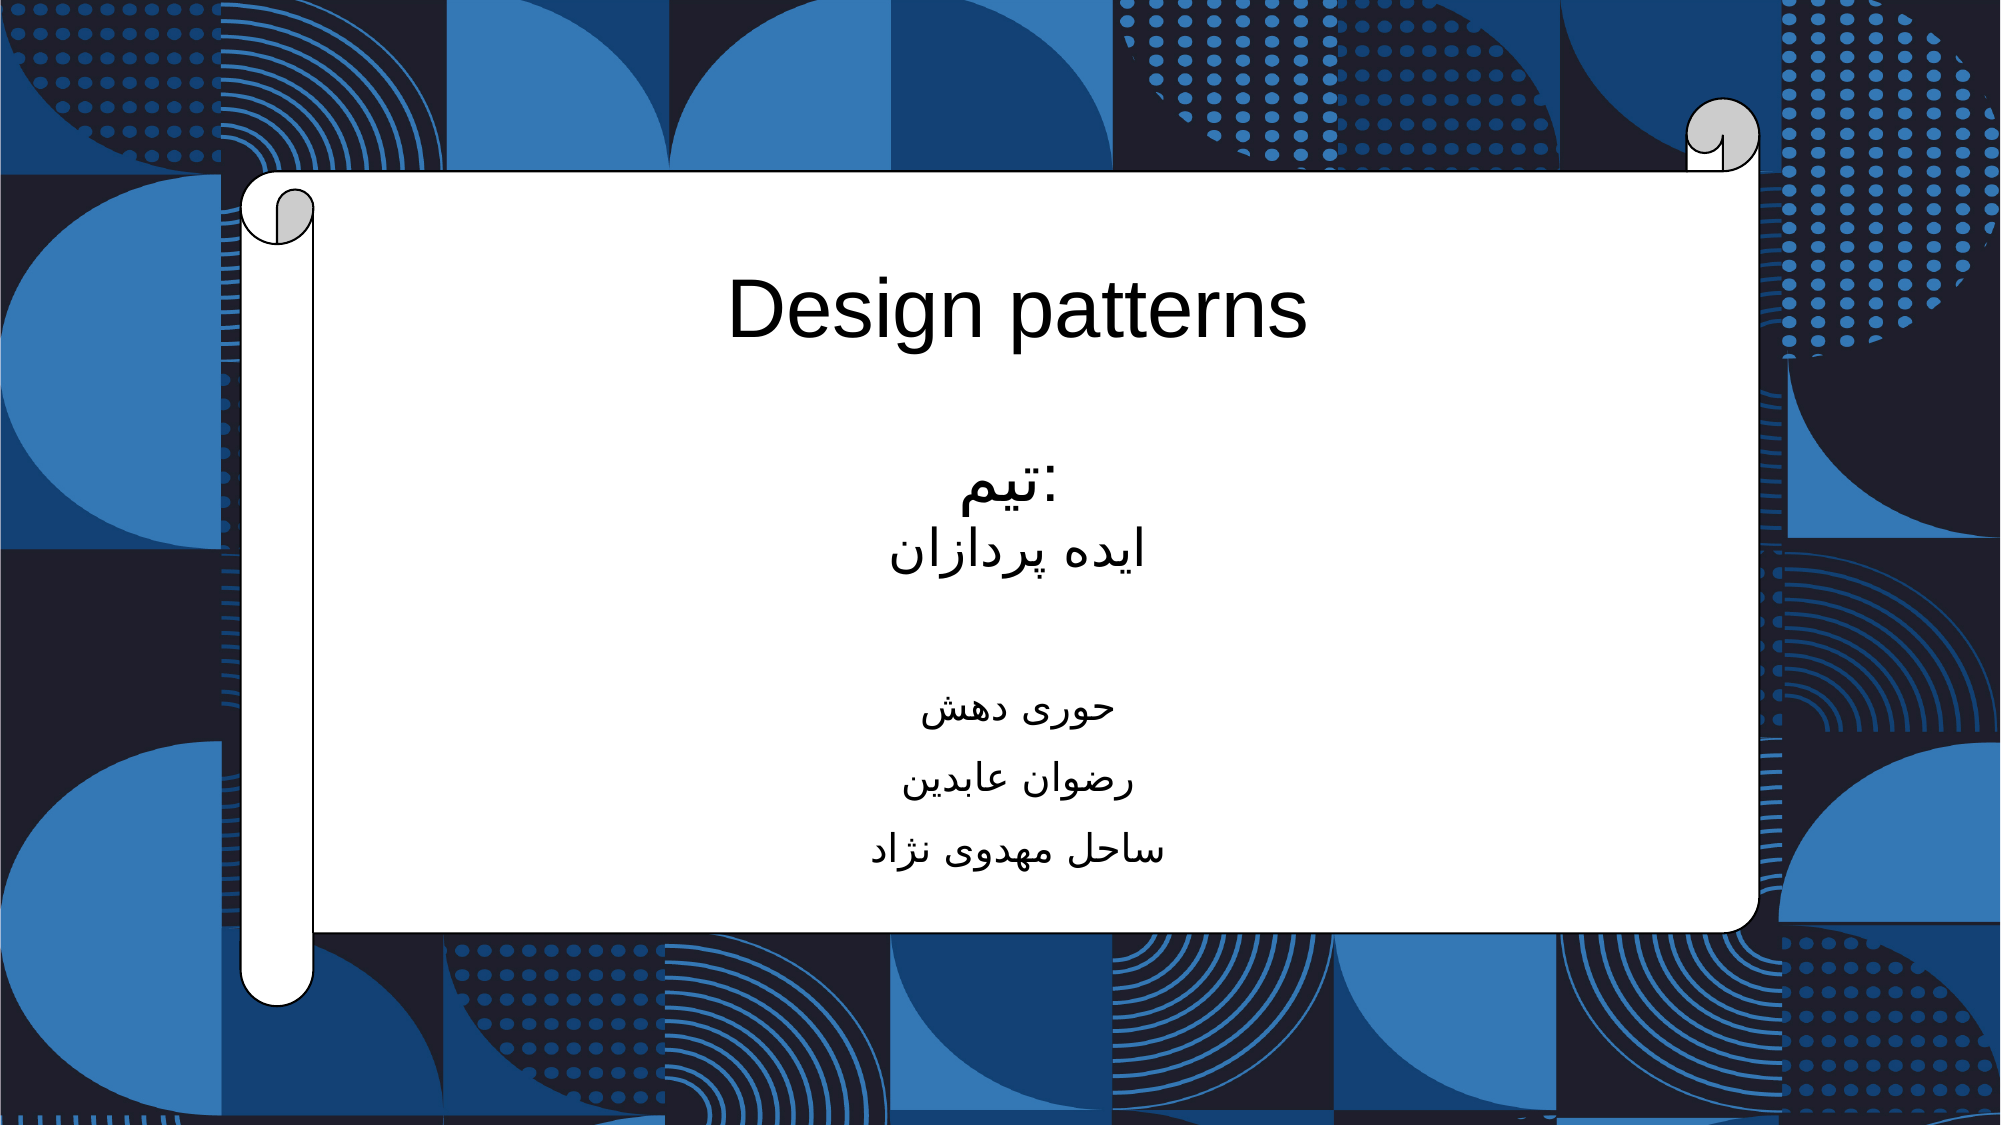

Design patterns

تیم:
ایده پردازان

حوری دهش
رضوان عابدین
ساحل مهدوی نژاد